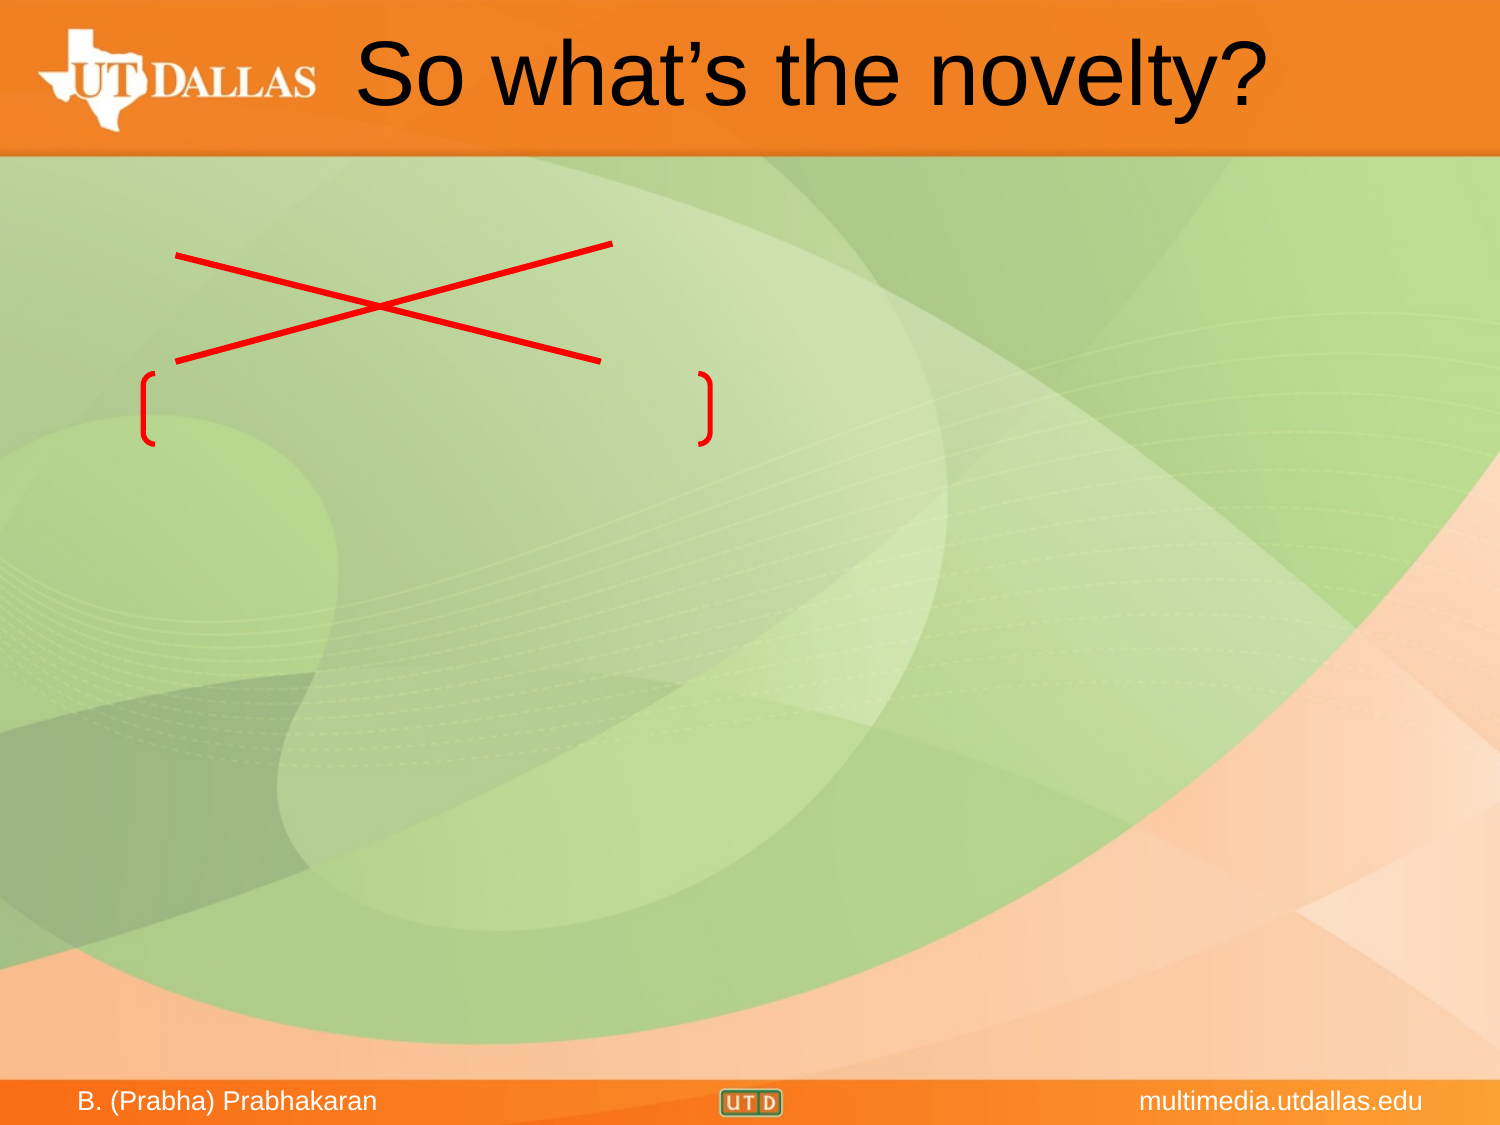

# So what’s the novelty?

Local character
Level of invariance
Local invariant features: a new paradigm
Not just a method to select interesting locations in the image, or to speed up analysis
But rather a new image representation, that allows to describe the objects / parts without the need for segmentation